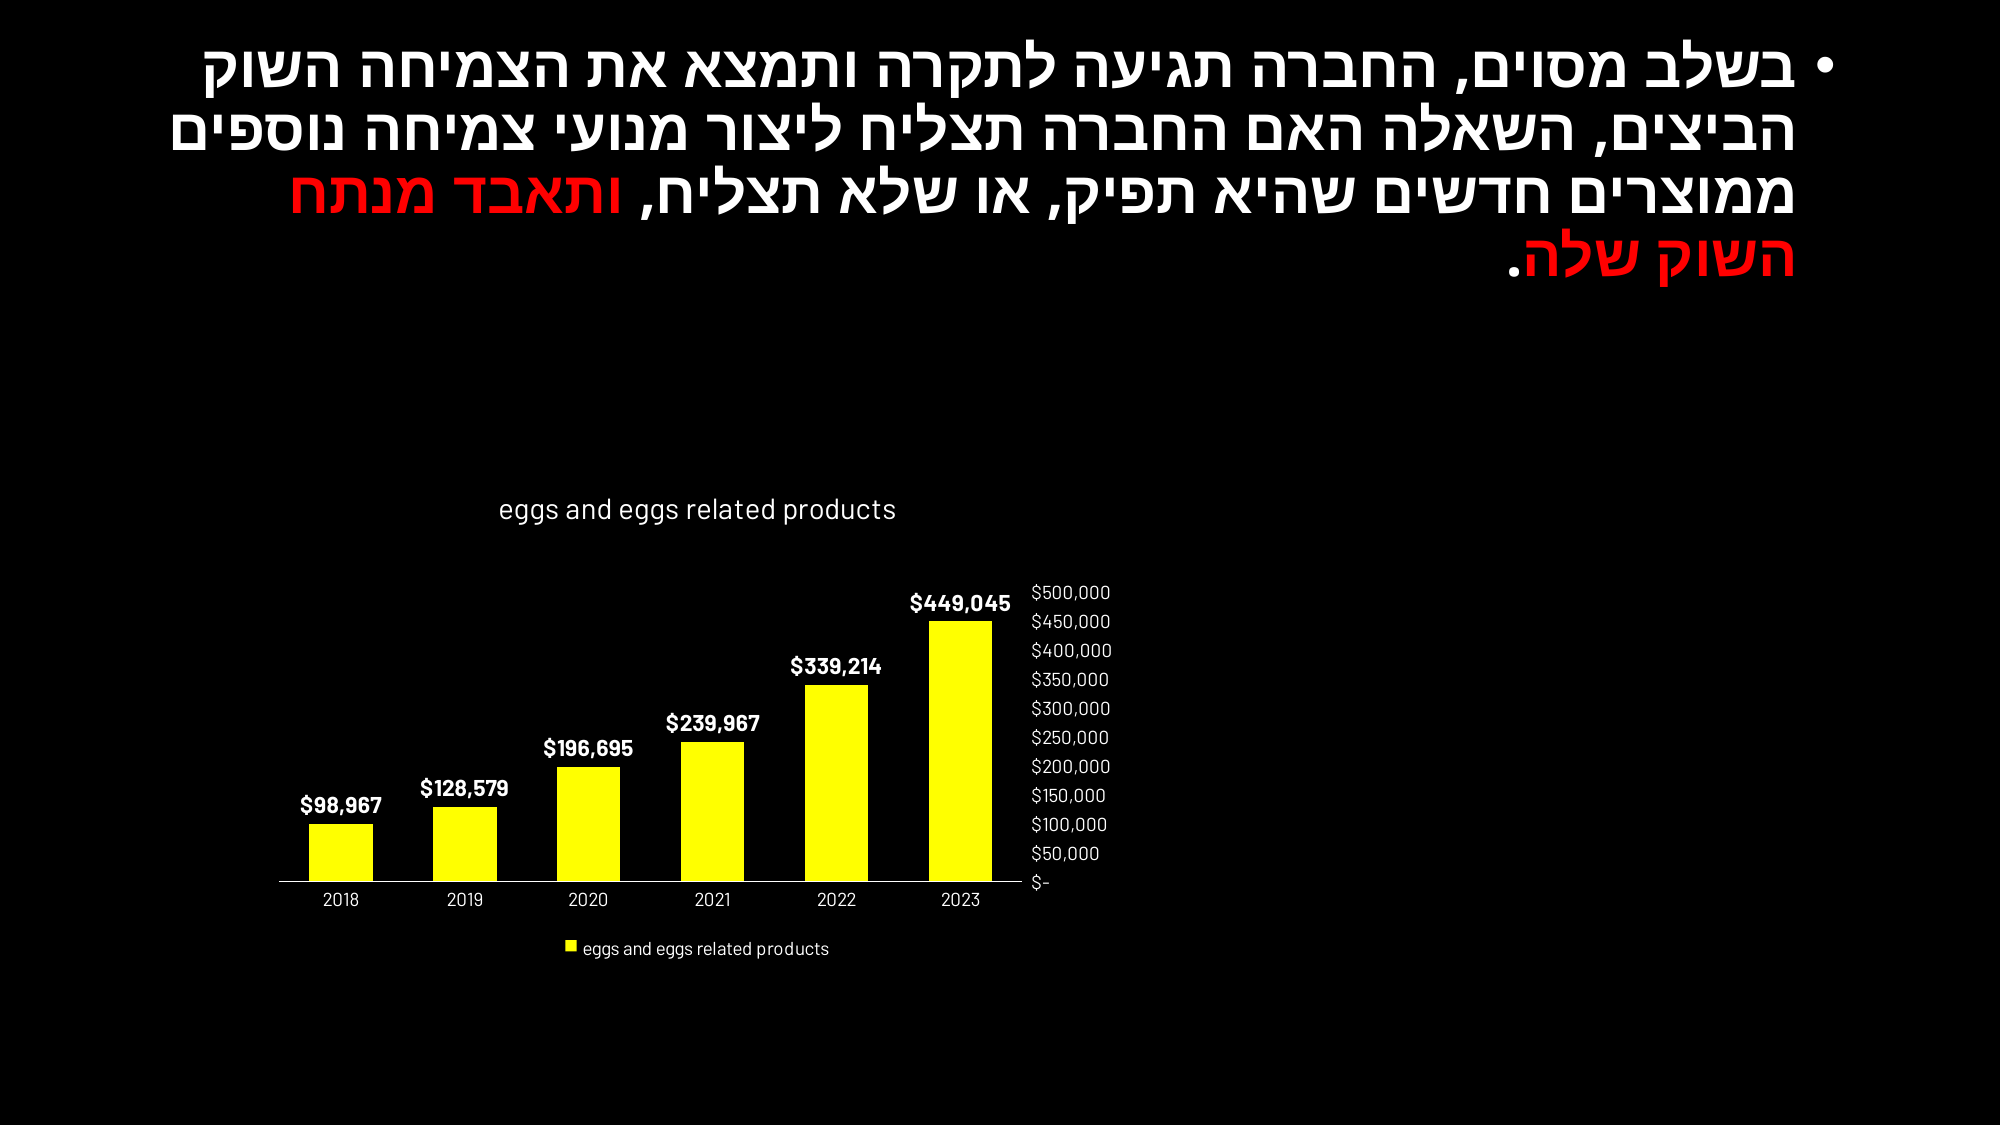

בשלב מסוים, החברה תגיעה לתקרה ותמצא את הצמיחה השוק הביצים, השאלה האם החברה תצליח ליצור מנועי צמיחה נוספים ממוצרים חדשים שהיא תפיק, או שלא תצליח, ותאבד מנתח השוק שלה.

### Chart:

| Category | eggs and eggs related products
 |
|---|---|
| 2023 | 449045.0 |
| 2022 | 339214.0 |
| 2021 | 239967.0 |
| 2020 | 196695.0 |
| 2019 | 128579.0 |
| 2018 | 98967.0 |